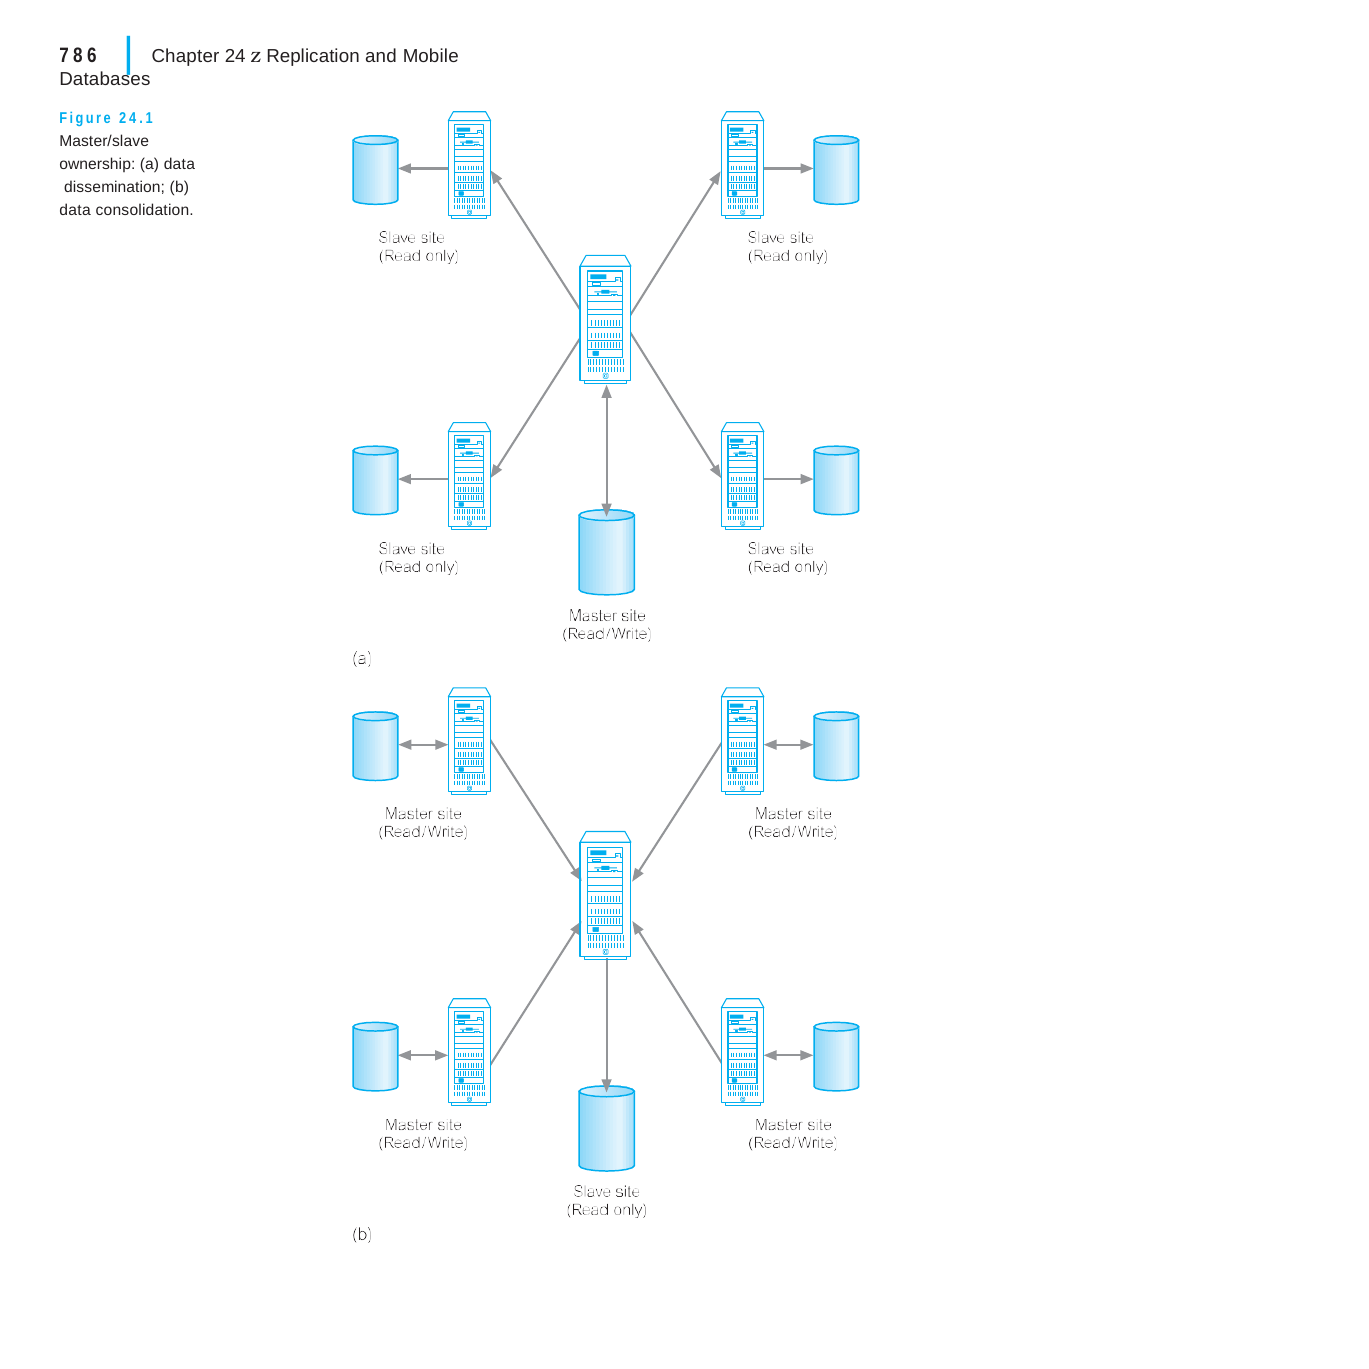

|
786	Chapter 24 z Replication and Mobile Databases
Figure 24.1  Master/slave  ownership: (a) data  dissemination; (b)  data consolidation.